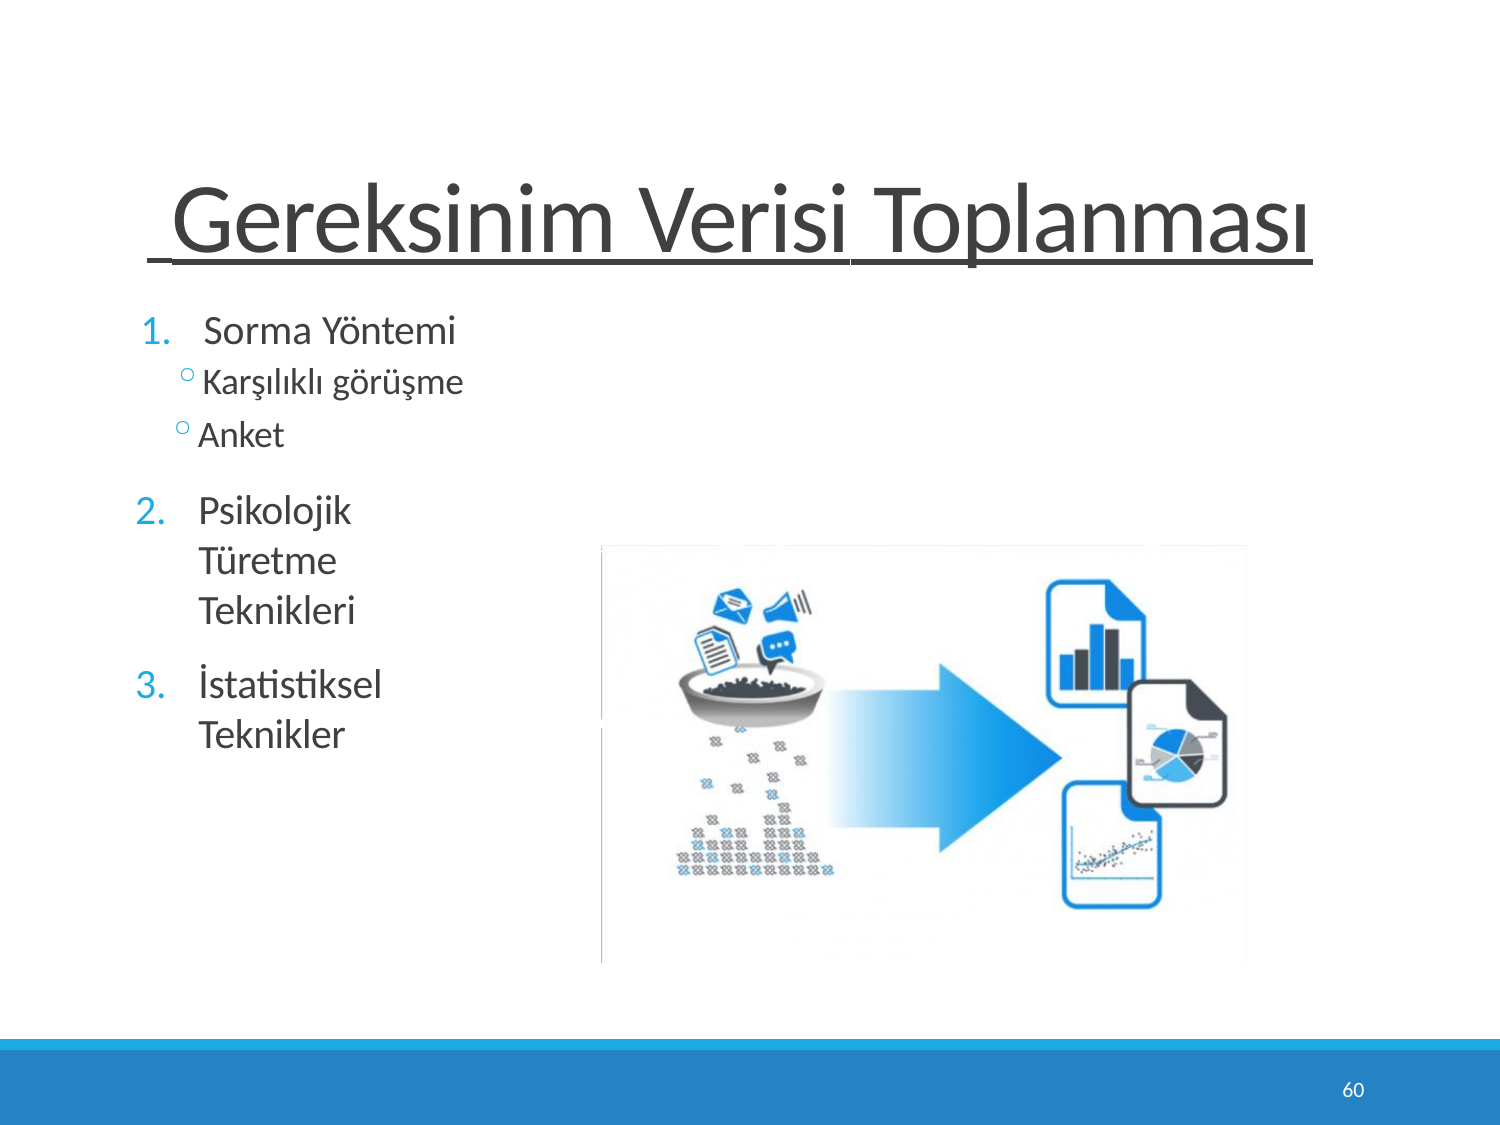

# Gereksinim Verisi Toplanması
Sorma Yöntemi
Karşılıklı görüşme
Anket
Psikolojik Türetme Teknikleri
İstatistiksel Teknikler

60